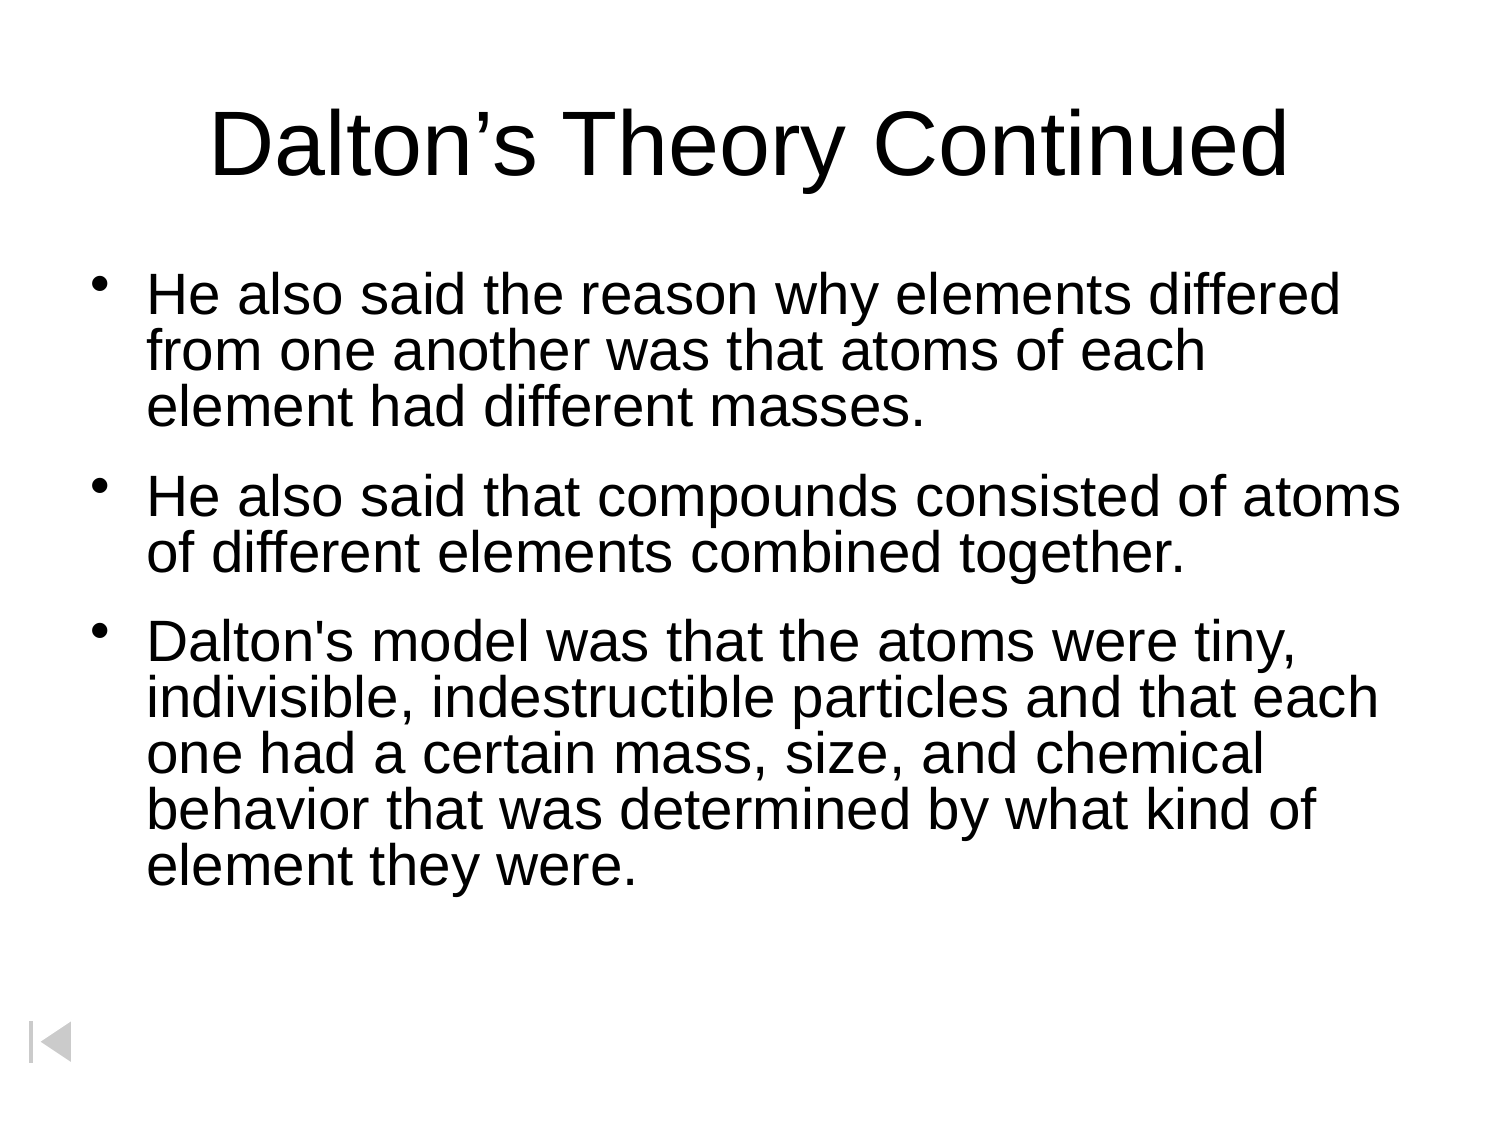

# Dalton’s Theory Continued
He also said the reason why elements differed from one another was that atoms of each element had different masses.

He also said that compounds consisted of atoms of different elements combined together.

Dalton's model was that the atoms were tiny, indivisible, indestructible particles and that each one had a certain mass, size, and chemical behavior that was determined by what kind of element they were.